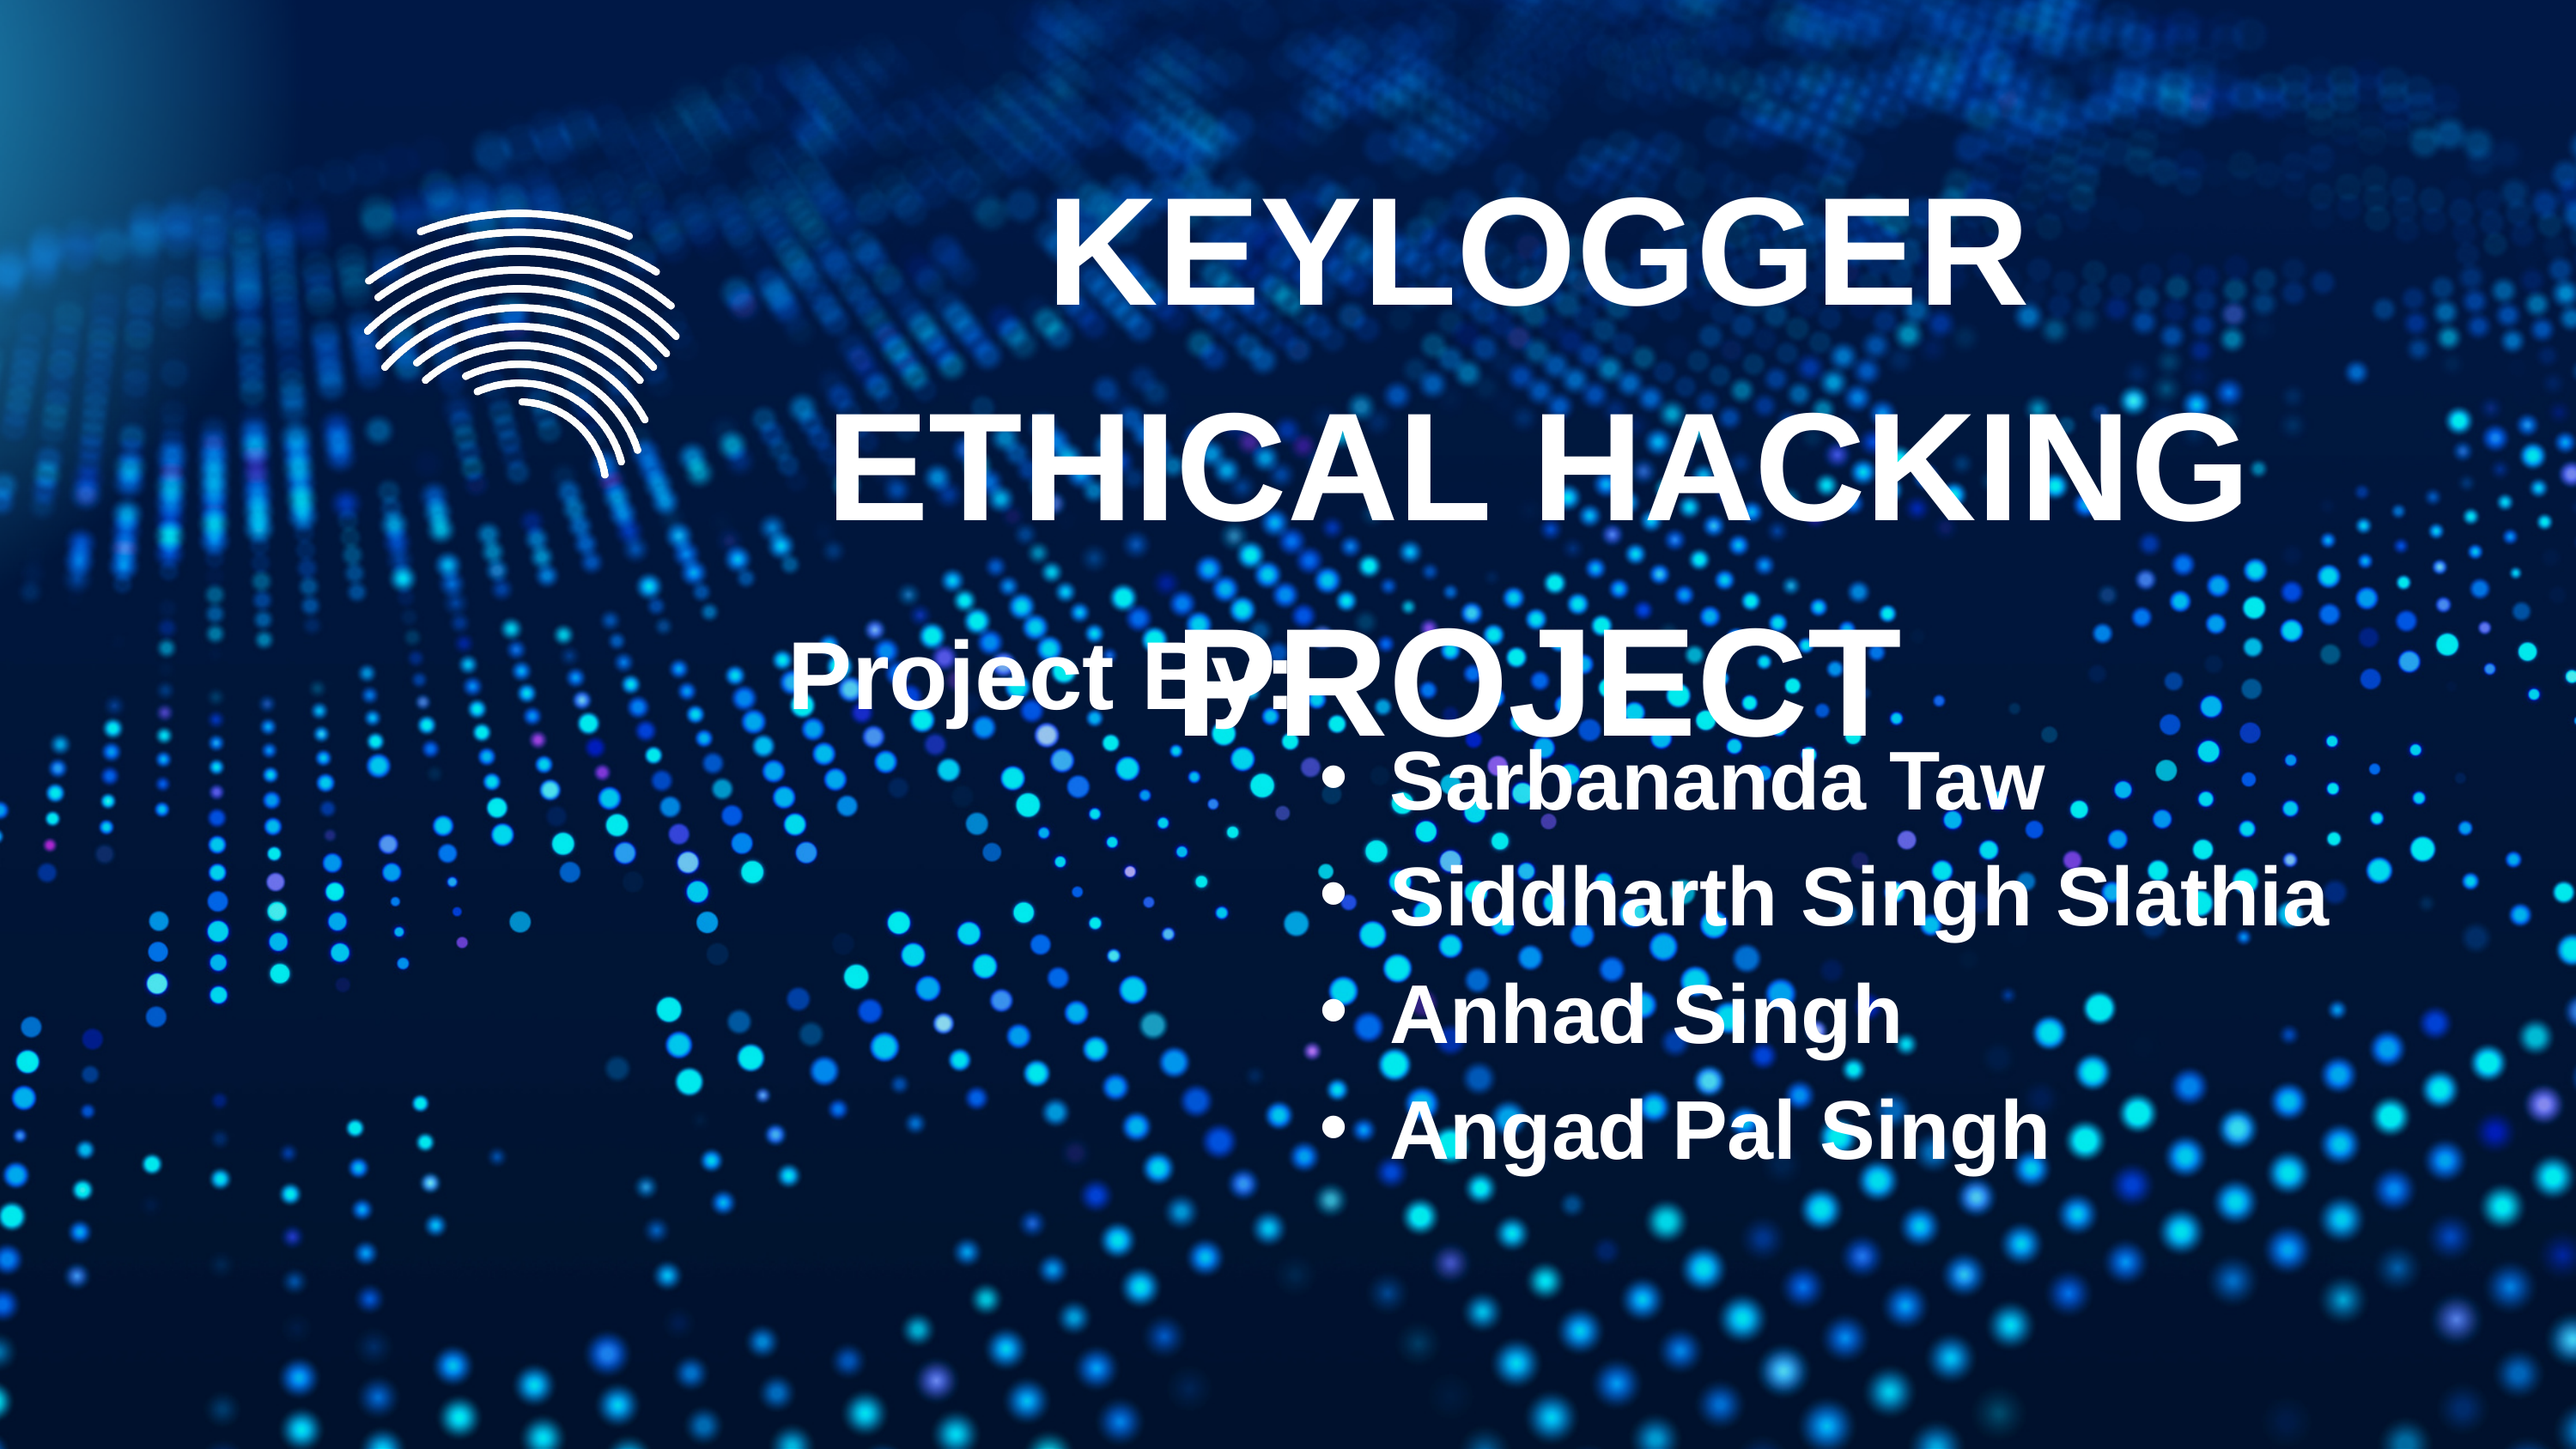

KEYLOGGER ETHICAL HACKING PROJECT

Project By:
Sarbananda Taw
Siddharth Singh Slathia
Anhad Singh
Angad Pal Singh